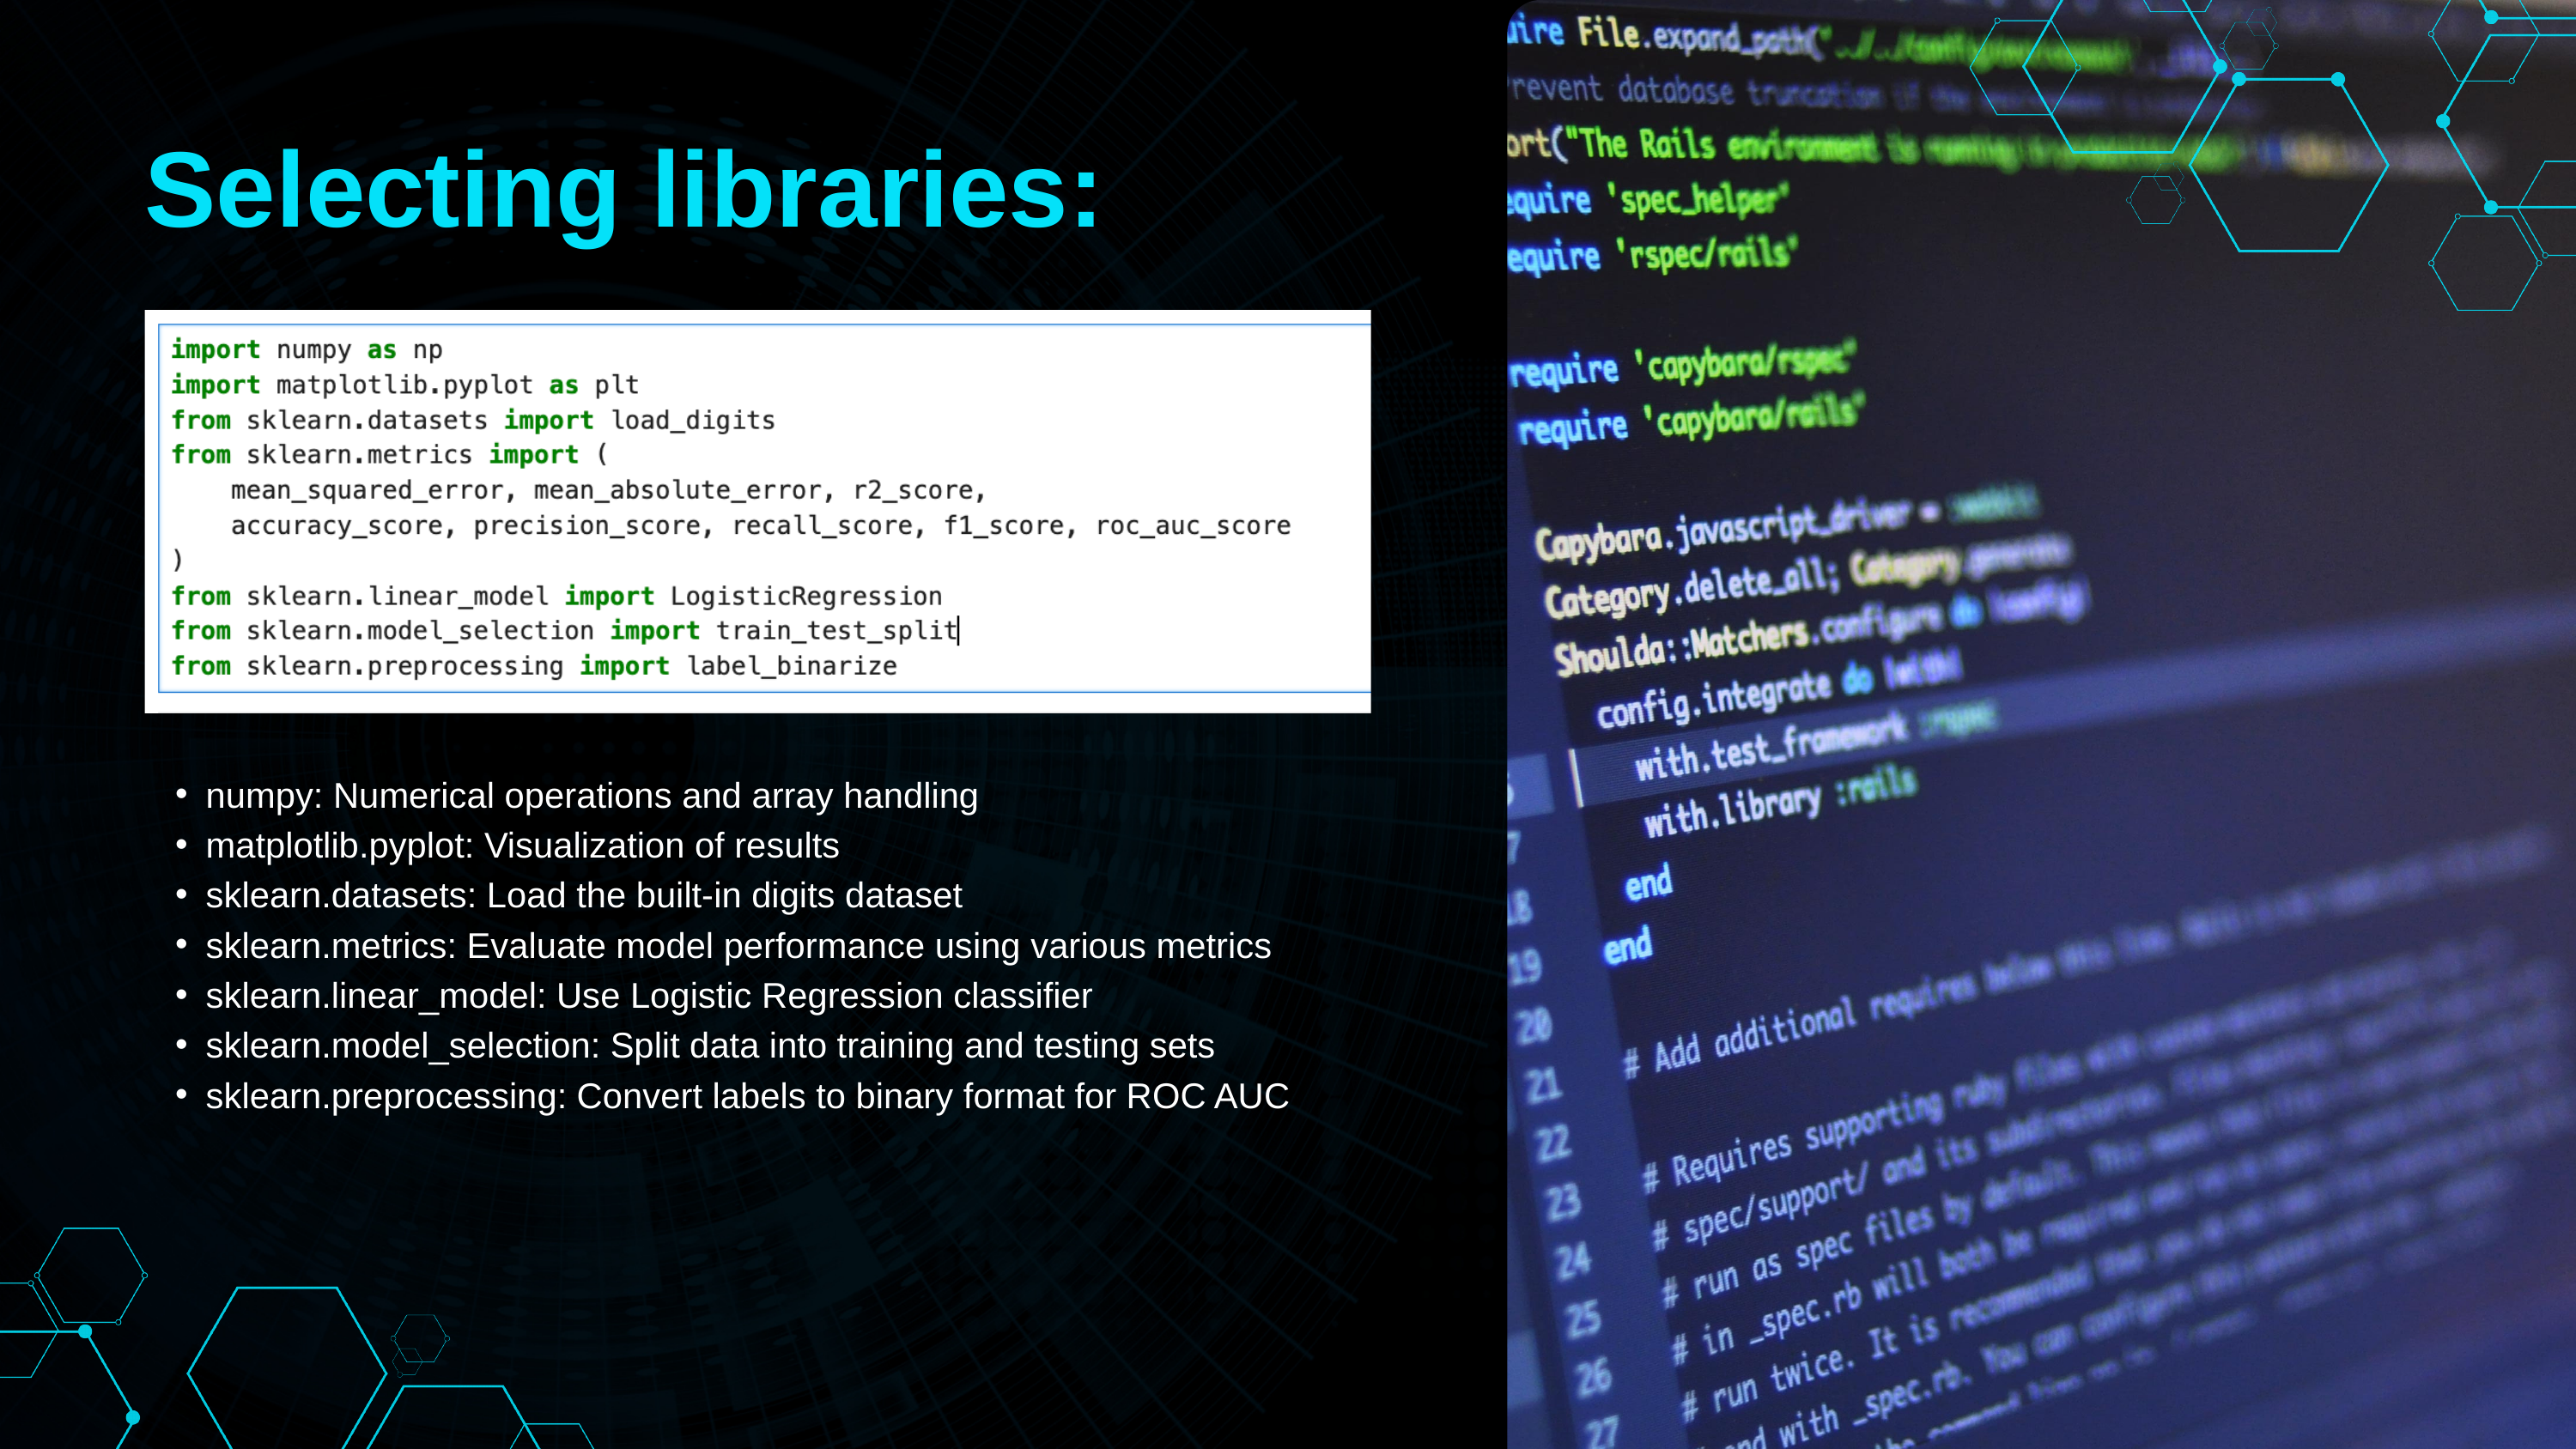

Selecting libraries:

numpy: Numerical operations and array handling
matplotlib.pyplot: Visualization of results
sklearn.datasets: Load the built-in digits dataset
sklearn.metrics: Evaluate model performance using various metrics
sklearn.linear_model: Use Logistic Regression classifier
sklearn.model_selection: Split data into training and testing sets
sklearn.preprocessing: Convert labels to binary format for ROC AUC